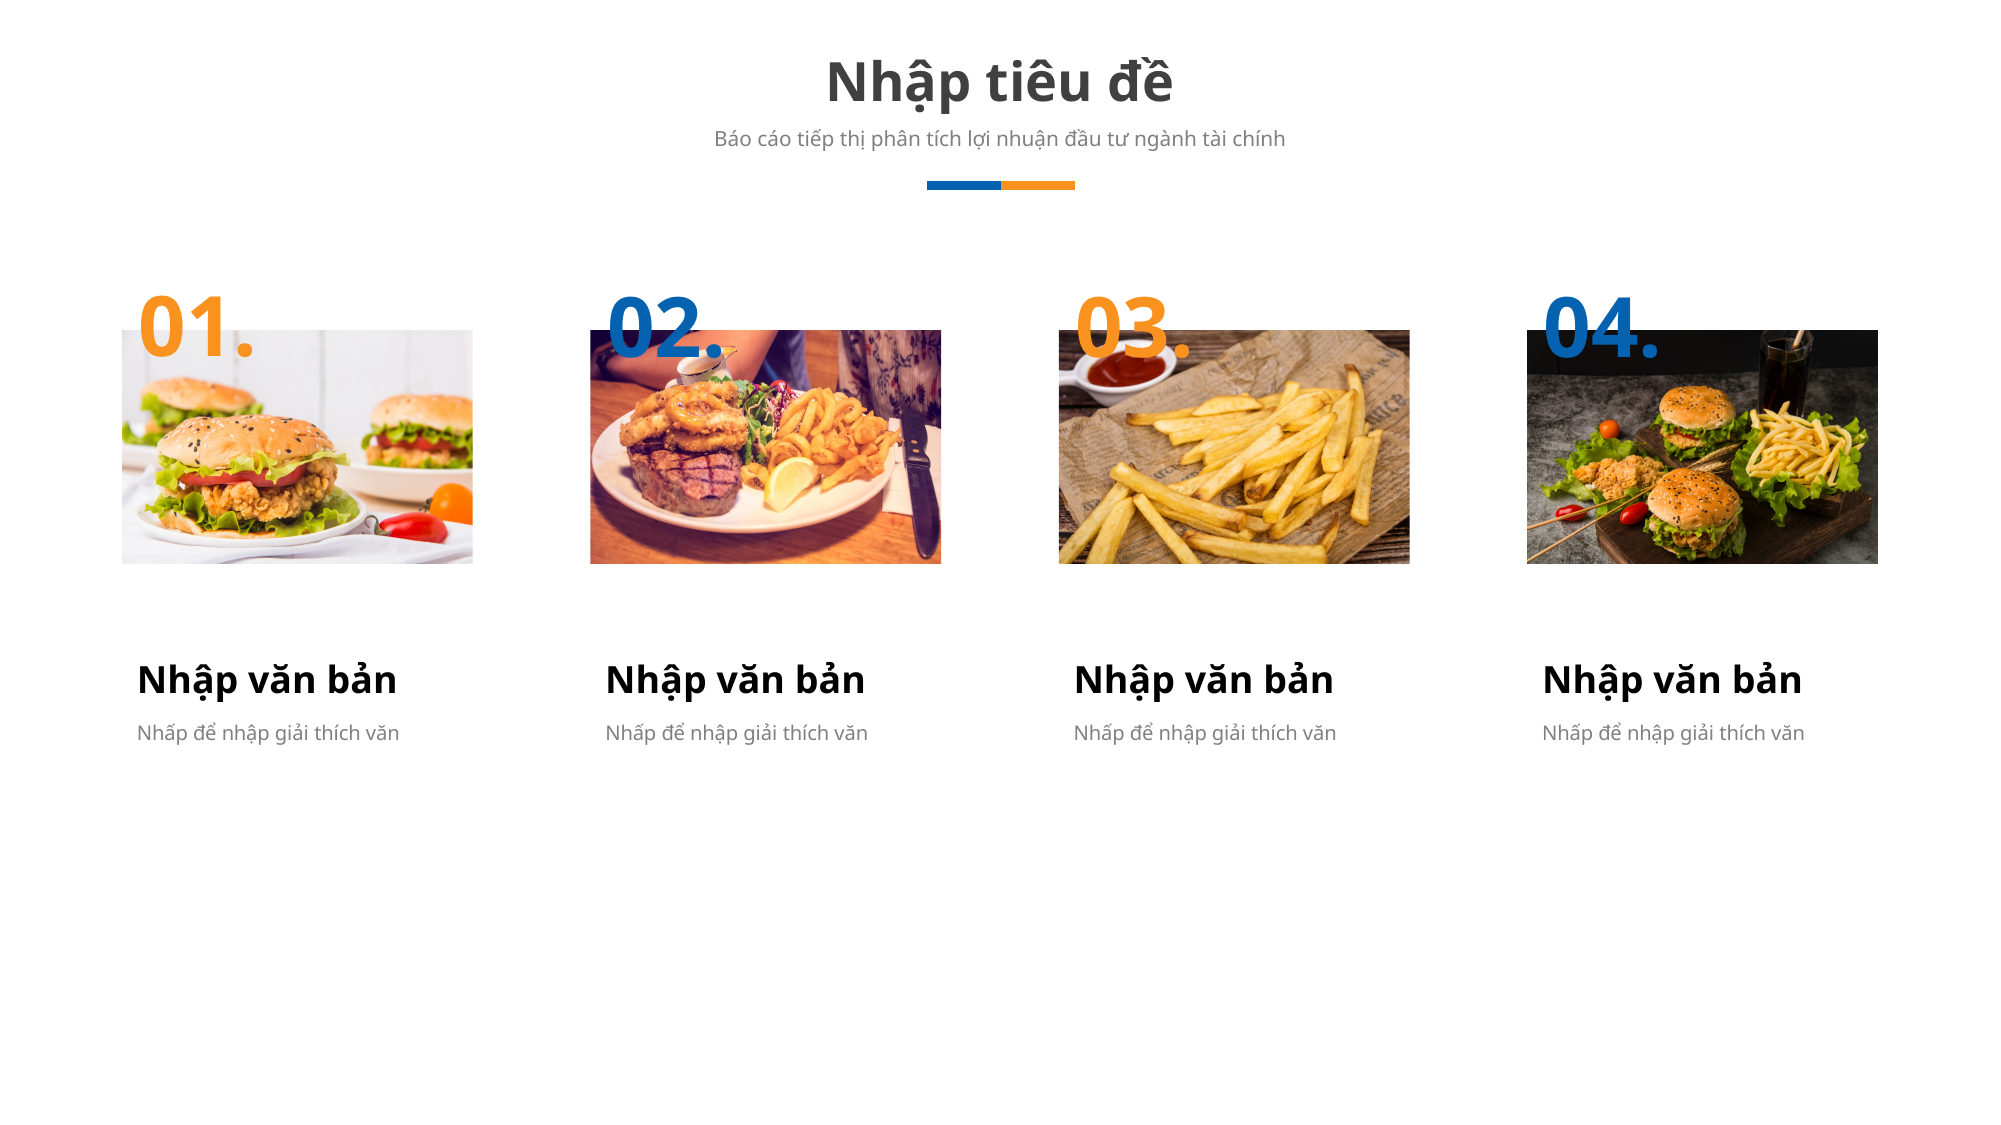

Nhập tiêu đề
Báo cáo tiếp thị phân tích lợi nhuận đầu tư ngành tài chính
01.
02.
03.
04.

Nhập văn bản
Nhập văn bản
Nhập văn bản
Nhập văn bản
Nhấp để nhập giải thích văn
Nhấp để nhập giải thích văn
Nhấp để nhập giải thích văn
Nhấp để nhập giải thích văn